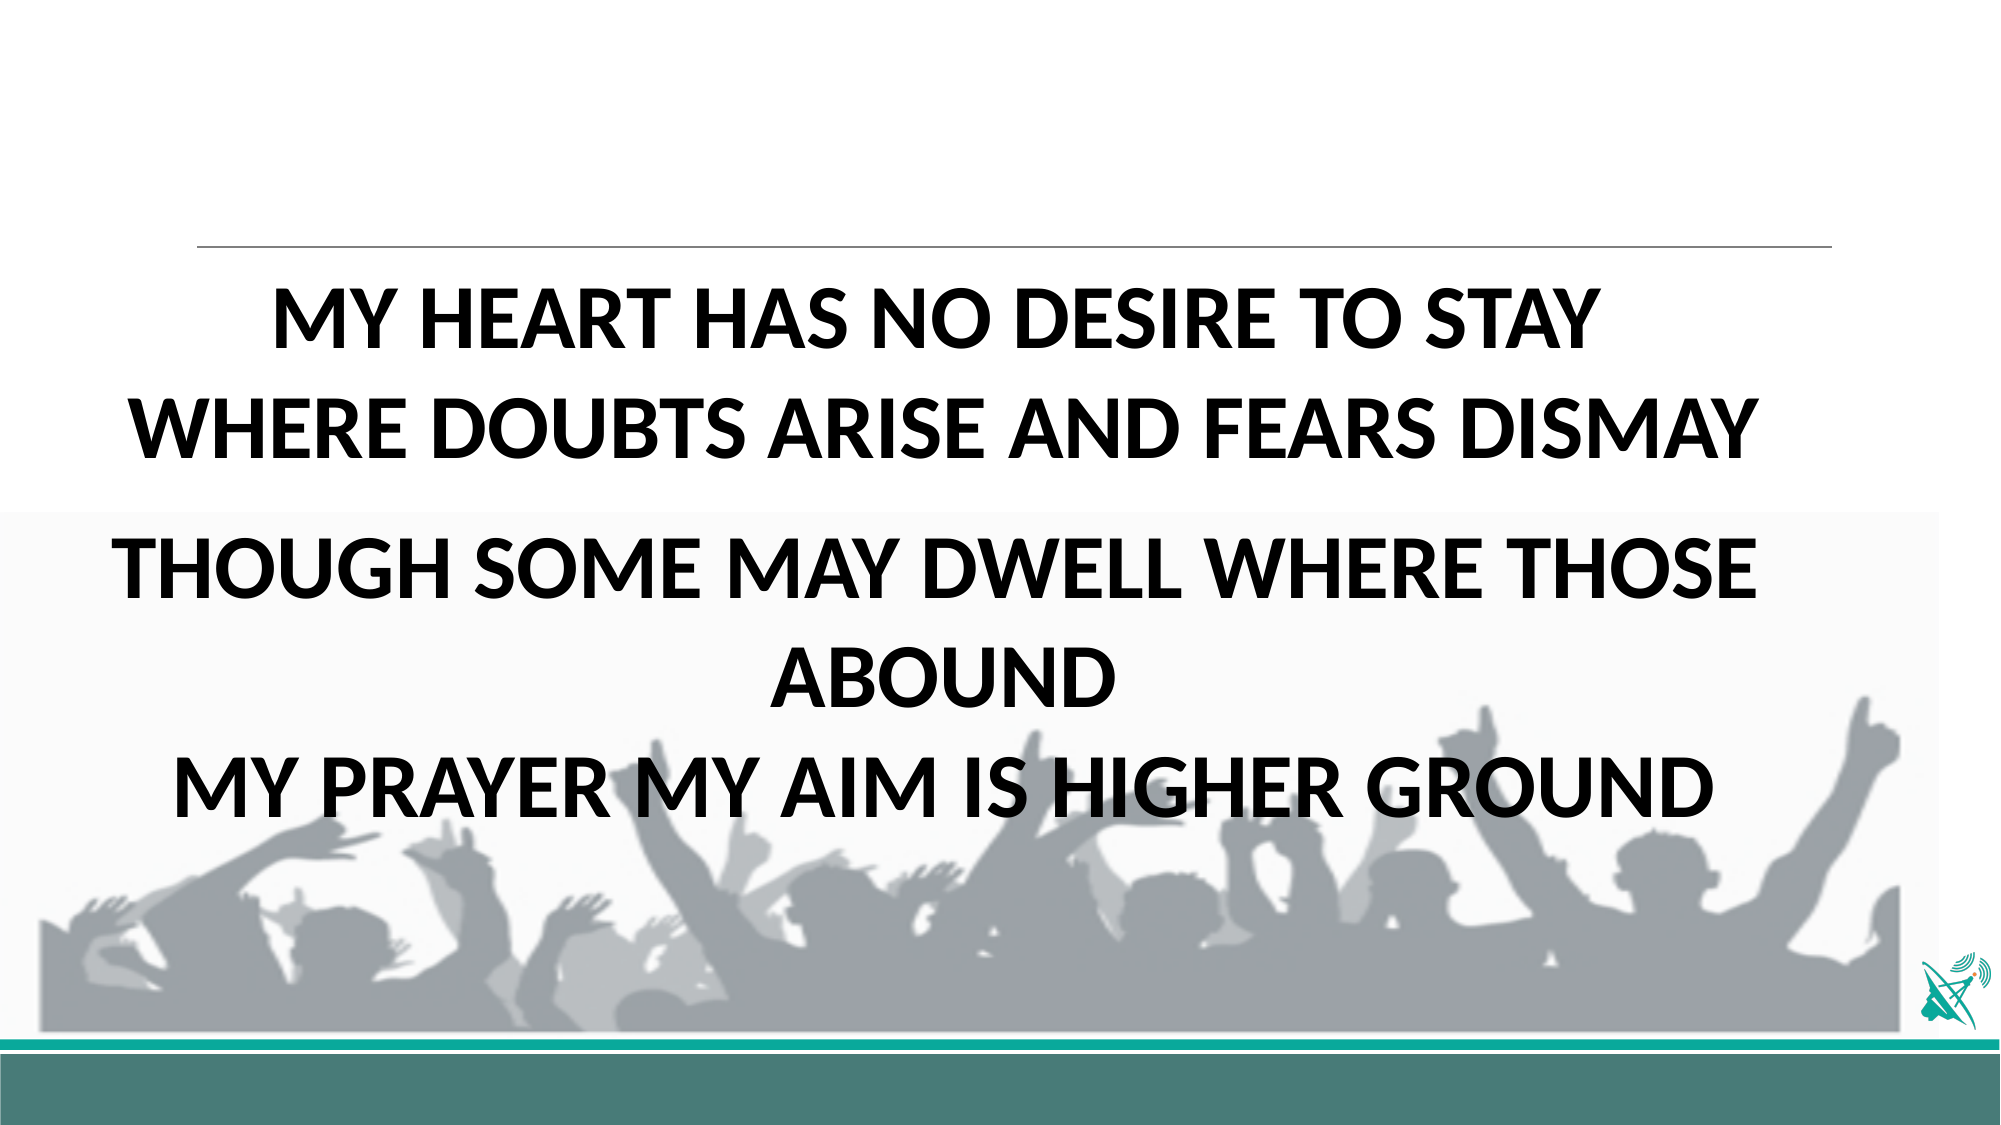

MY HEART HAS NO DESIRE TO STAY
WHERE DOUBTS ARISE AND FEARS DISMAY
THOUGH SOME MAY DWELL WHERE THOSE ABOUND
MY PRAYER MY AIM IS HIGHER GROUND